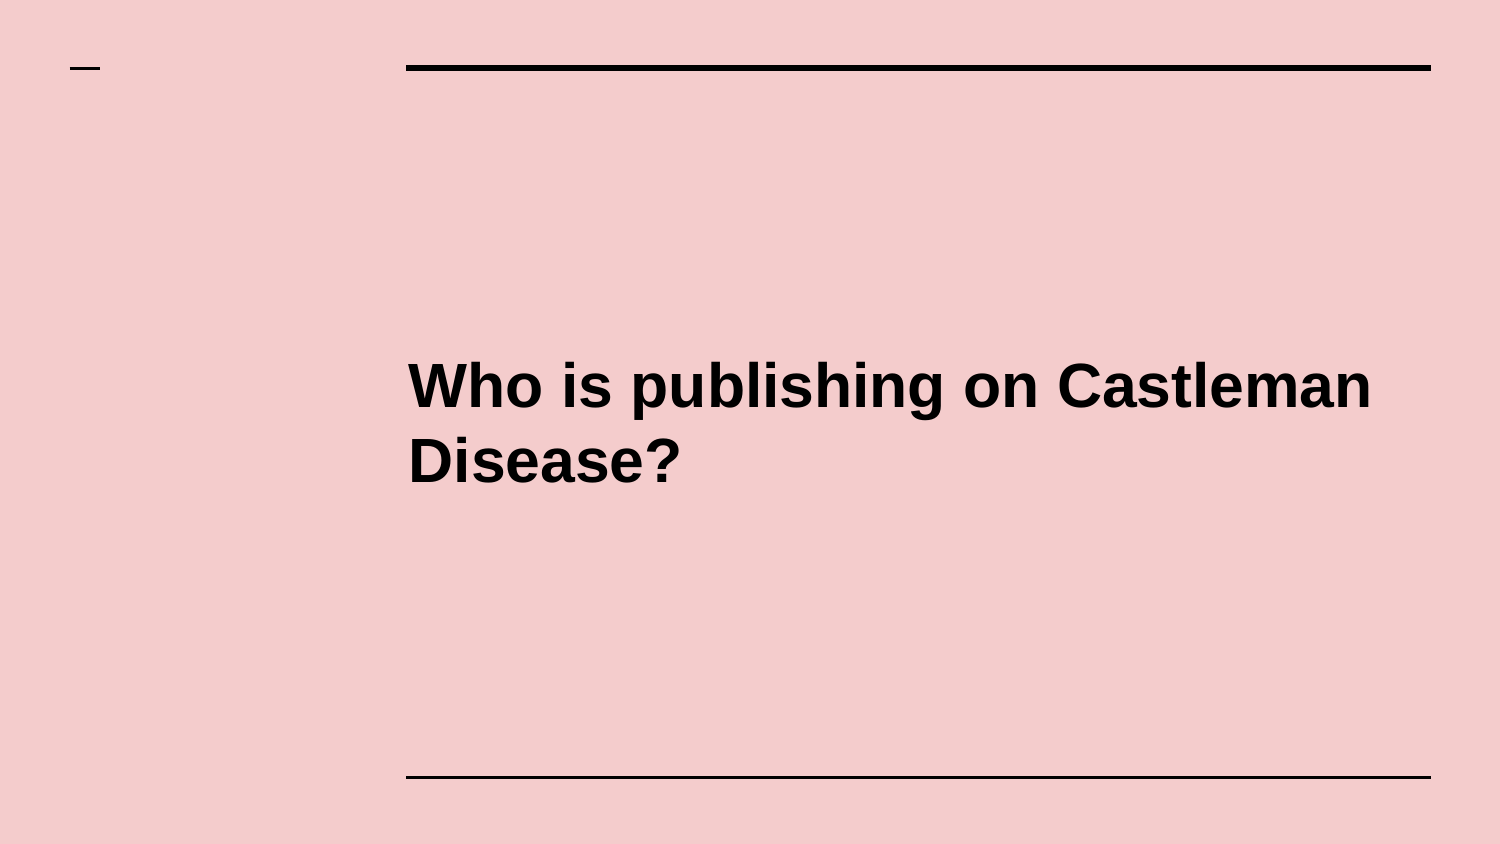

# Who is publishing on Castleman Disease?